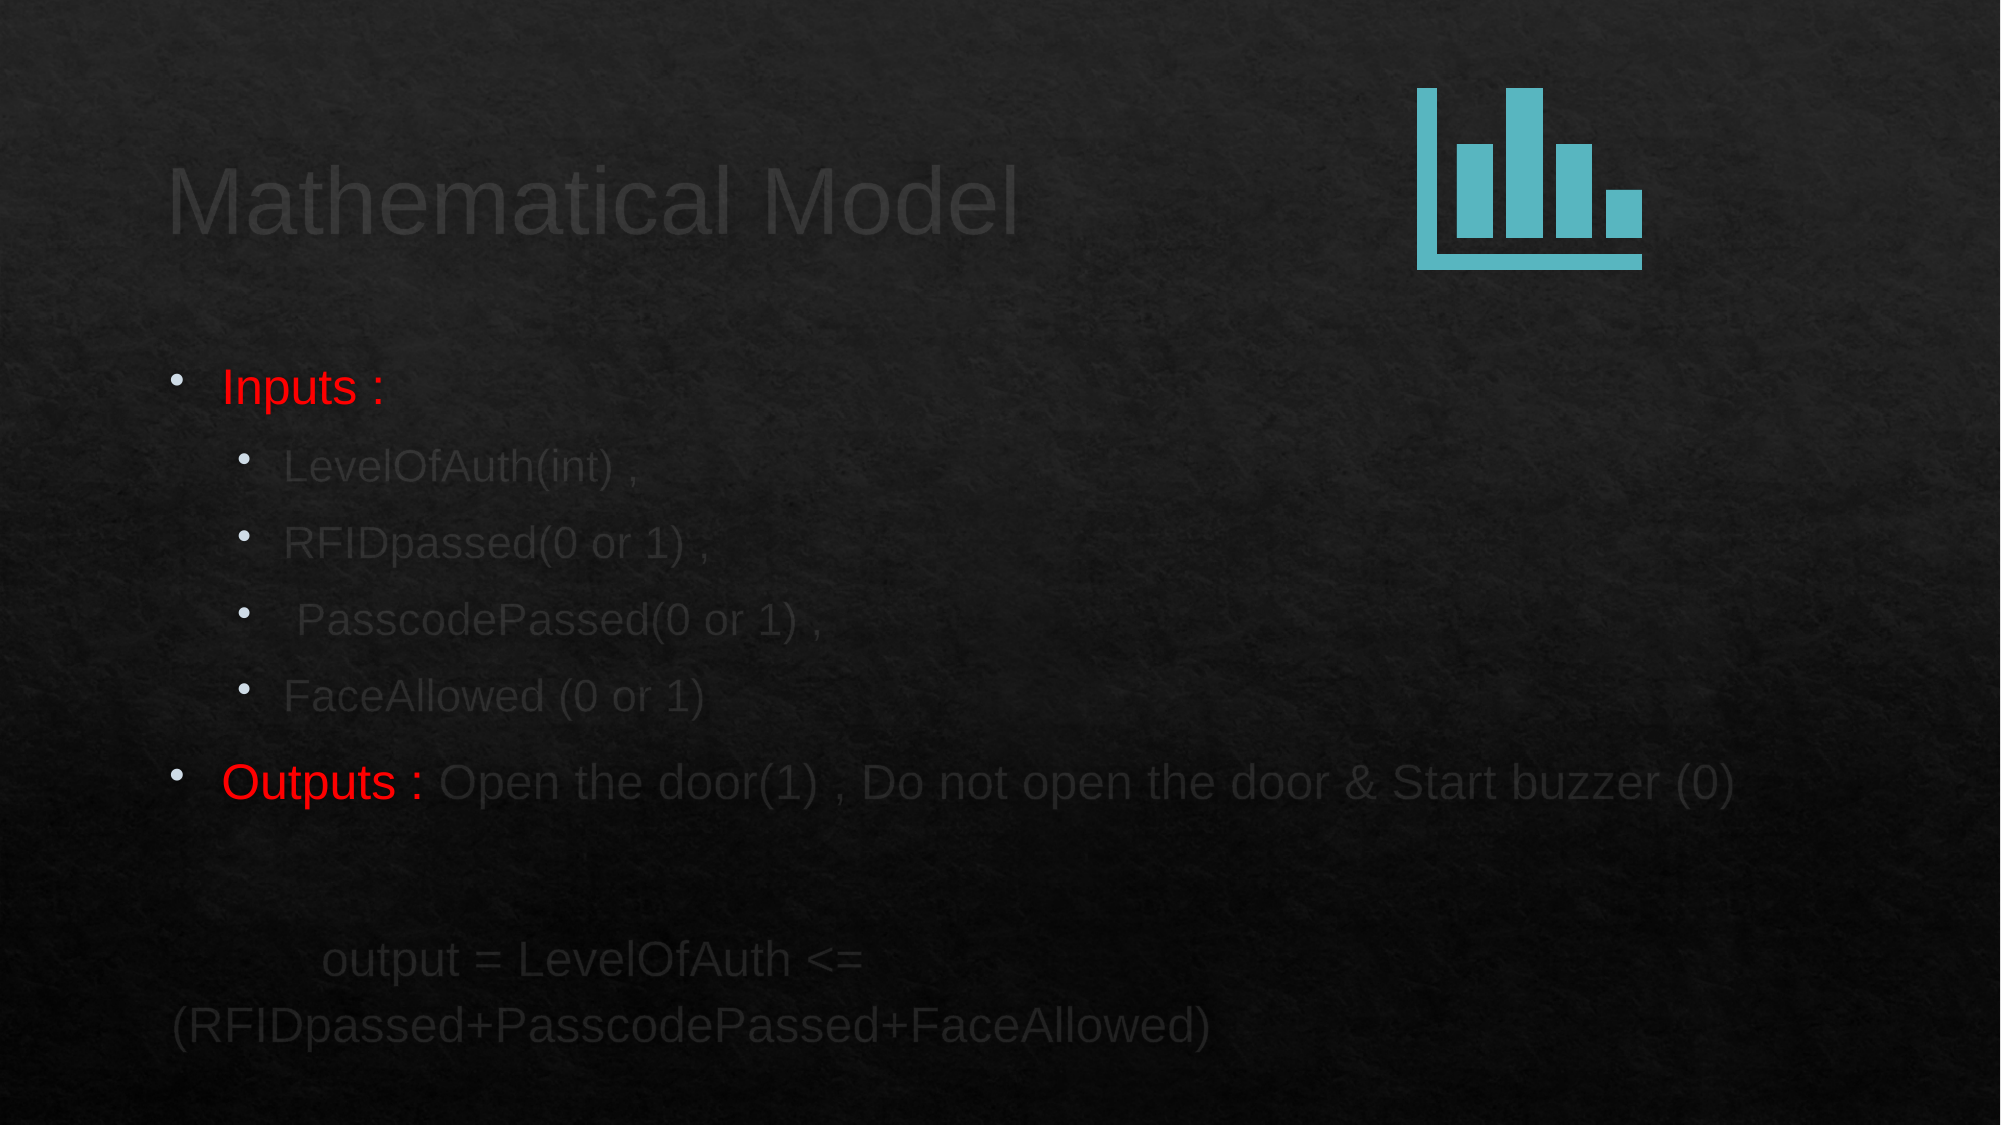

# Mathematical Model
Inputs :
LevelOfAuth(int) ,
RFIDpassed(0 or 1) ,
 PasscodePassed(0 or 1) ,
FaceAllowed (0 or 1)
Outputs : Open the door(1) , Do not open the door & Start buzzer (0)

	output = LevelOfAuth <= (RFIDpassed+PasscodePassed+FaceAllowed)